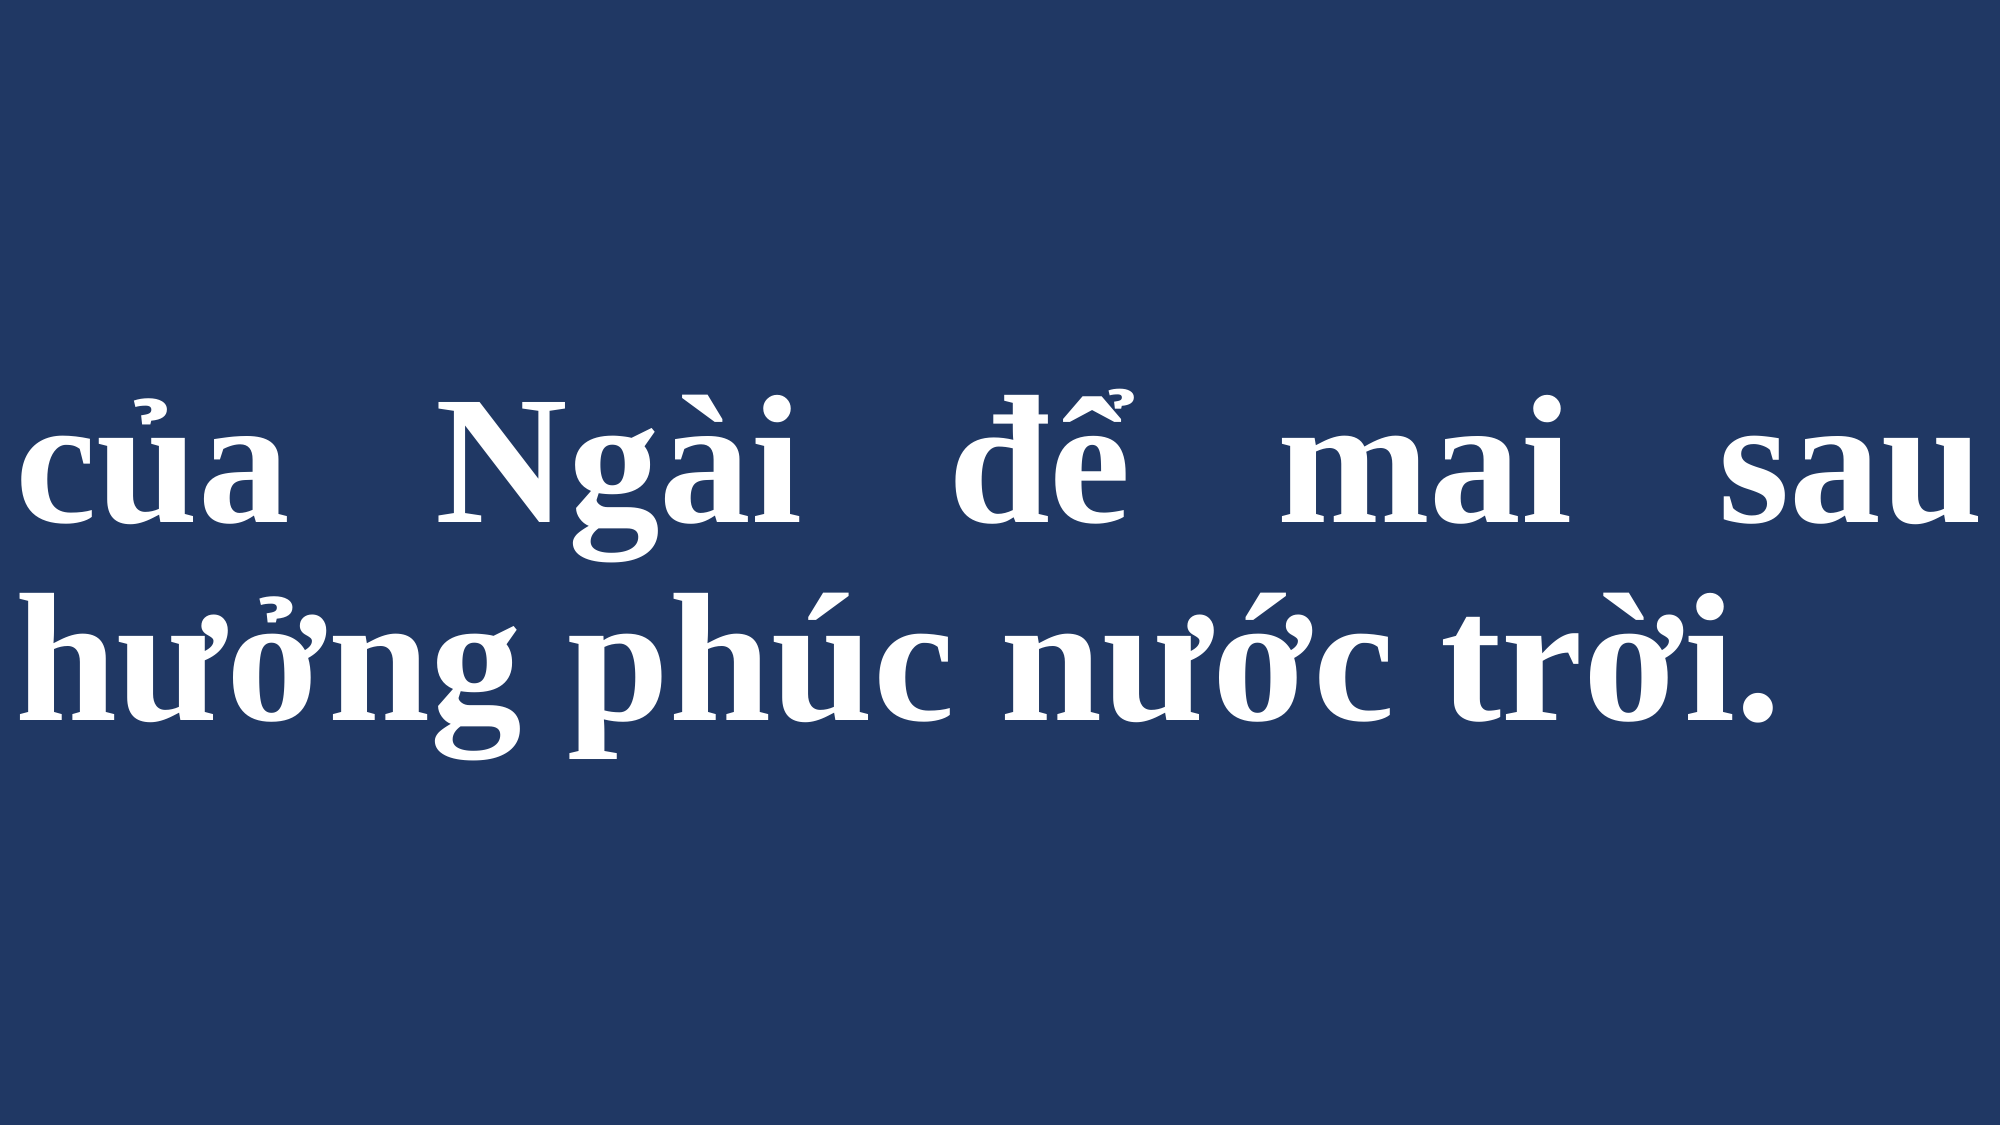

# của Ngài để mai sau hưởng phúc nước trời.